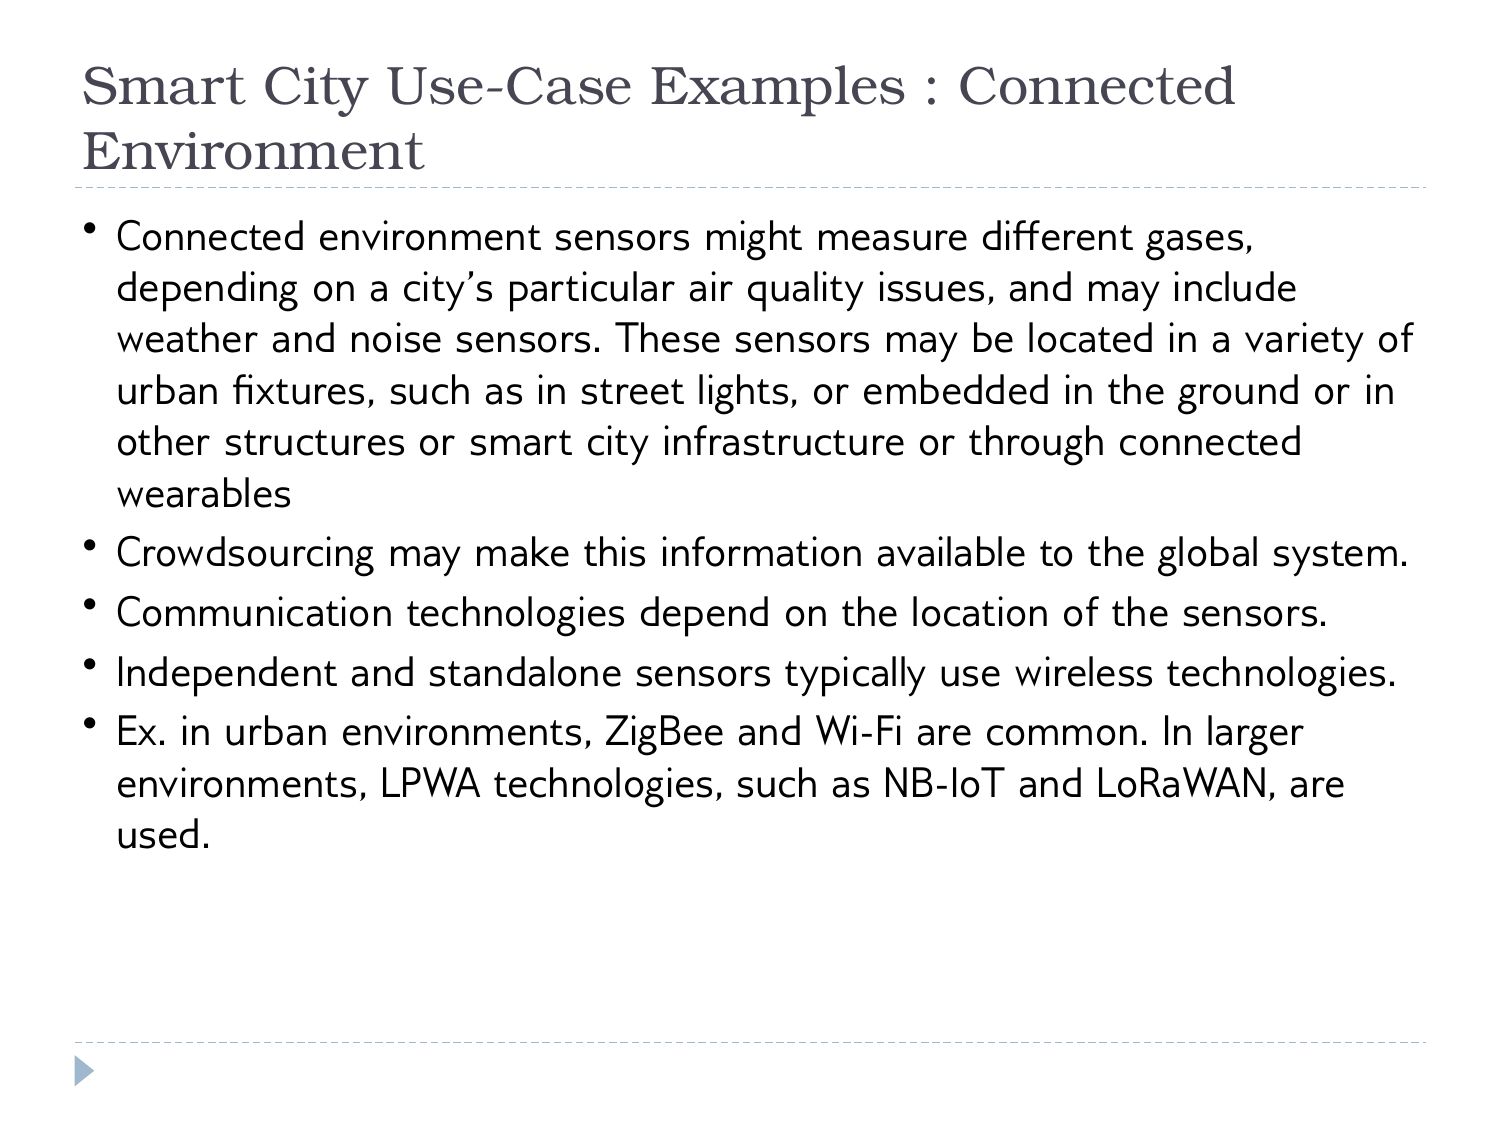

# Smart City Use-Case Examples : Connected Environment
Connected environment sensors might measure different gases, depending on a city’s particular air quality issues, and may include weather and noise sensors. These sensors may be located in a variety of urban fixtures, such as in street lights, or embedded in the ground or in other structures or smart city infrastructure or through connected wearables
Crowdsourcing may make this information available to the global system.
Communication technologies depend on the location of the sensors.
Independent and standalone sensors typically use wireless technologies.
Ex. in urban environments, ZigBee and Wi-Fi are common. In larger environments, LPWA technologies, such as NB-IoT and LoRaWAN, are used.